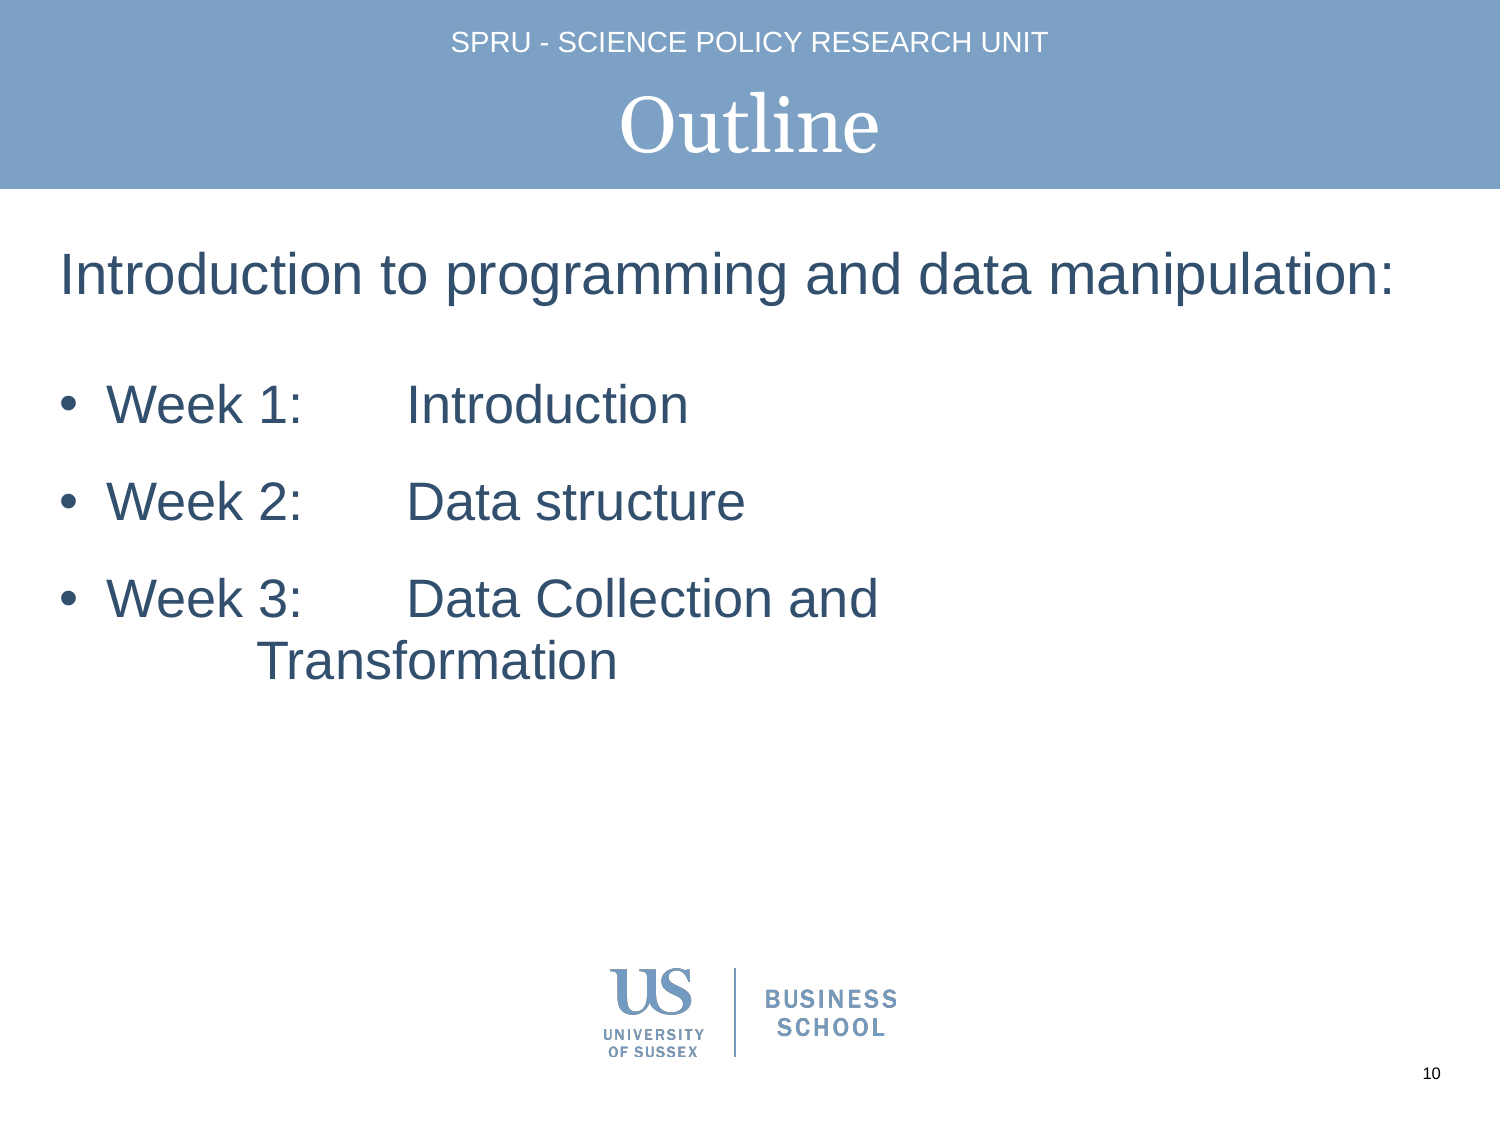

# Outline
Introduction to programming and data manipulation:

Week 1: 	Introduction

Week 2: 	Data structure

Week 3: 	Data Collection and
	Transformation